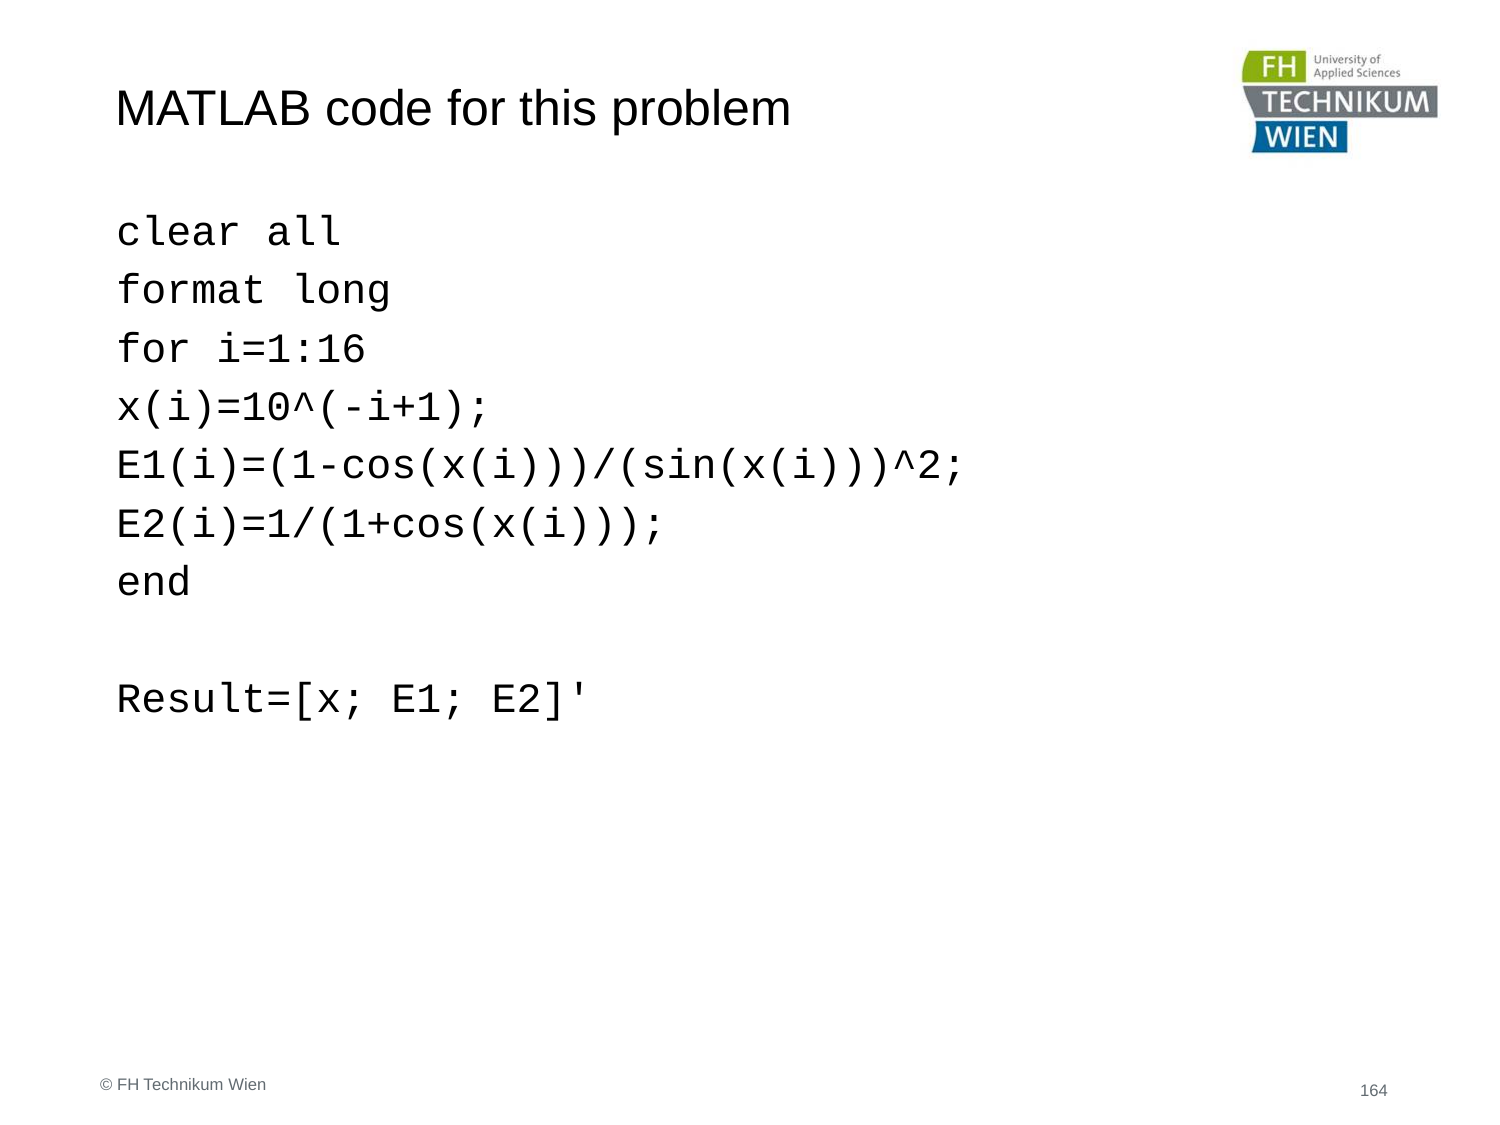

# MATLAB code for this problem
clear all
format long
for i=1:16
x(i)=10^(-i+1);
E1(i)=(1-cos(x(i)))/(sin(x(i)))^2;
E2(i)=1/(1+cos(x(i)));
end

Result=[x; E1; E2]'

© FH Technikum Wien

164